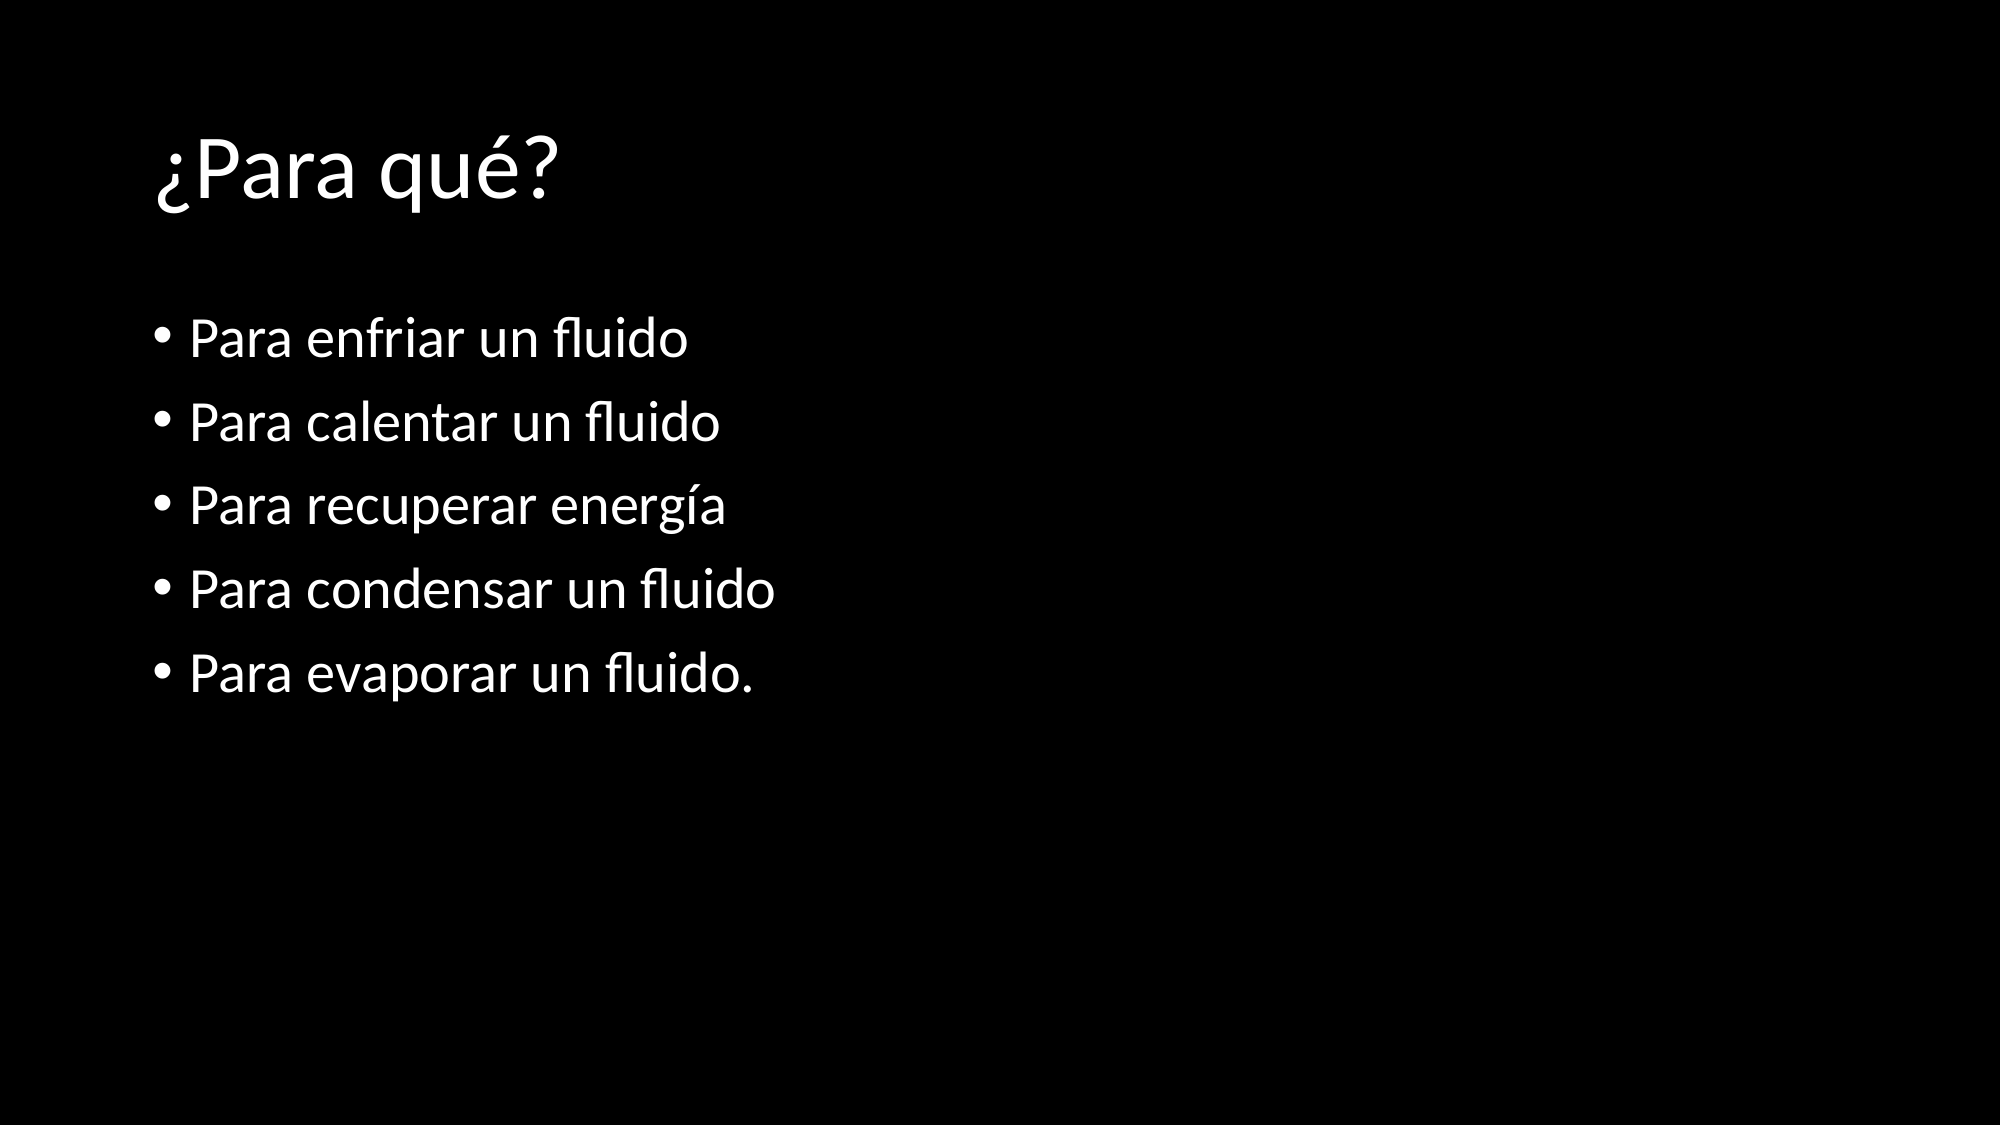

# ¿Para qué?
Para enfriar un fluido
Para calentar un fluido
Para recuperar energía
Para condensar un fluido
Para evaporar un fluido.